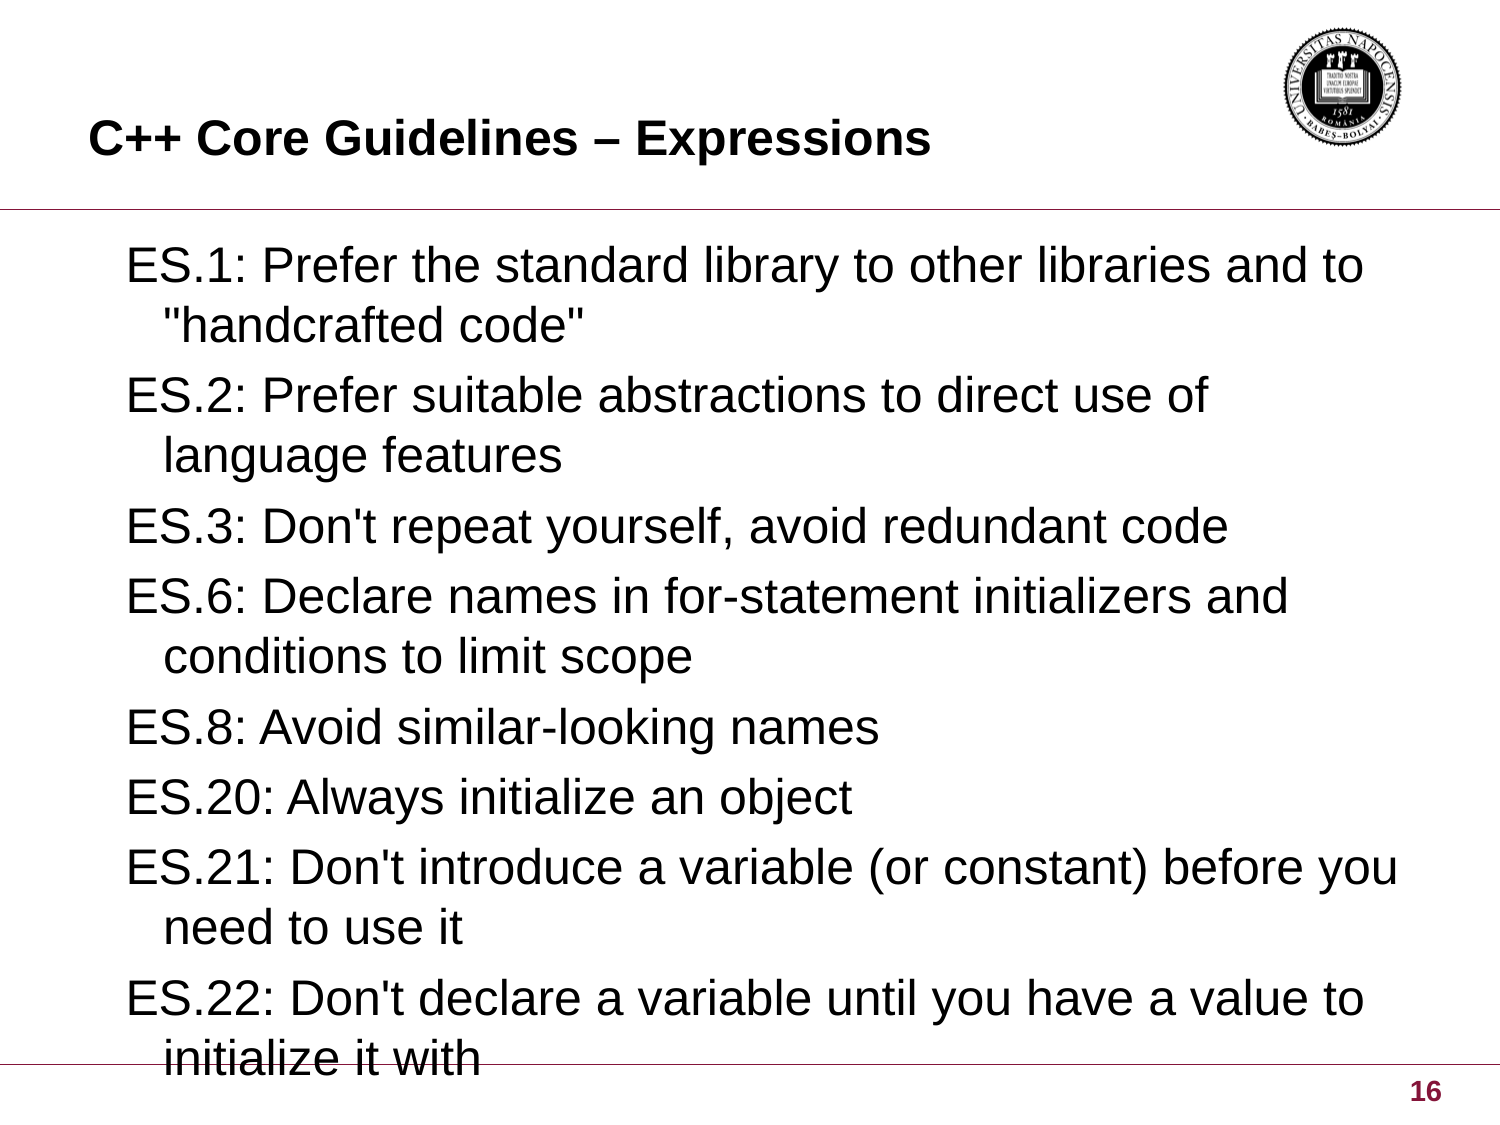

# C++ Core Guidelines – Expressions
ES.1: Prefer the standard library to other libraries and to "handcrafted code"
ES.2: Prefer suitable abstractions to direct use of language features
ES.3: Don't repeat yourself, avoid redundant code
ES.6: Declare names in for-statement initializers and conditions to limit scope
ES.8: Avoid similar-looking names
ES.20: Always initialize an object
ES.21: Don't introduce a variable (or constant) before you need to use it
ES.22: Don't declare a variable until you have a value to initialize it with
16